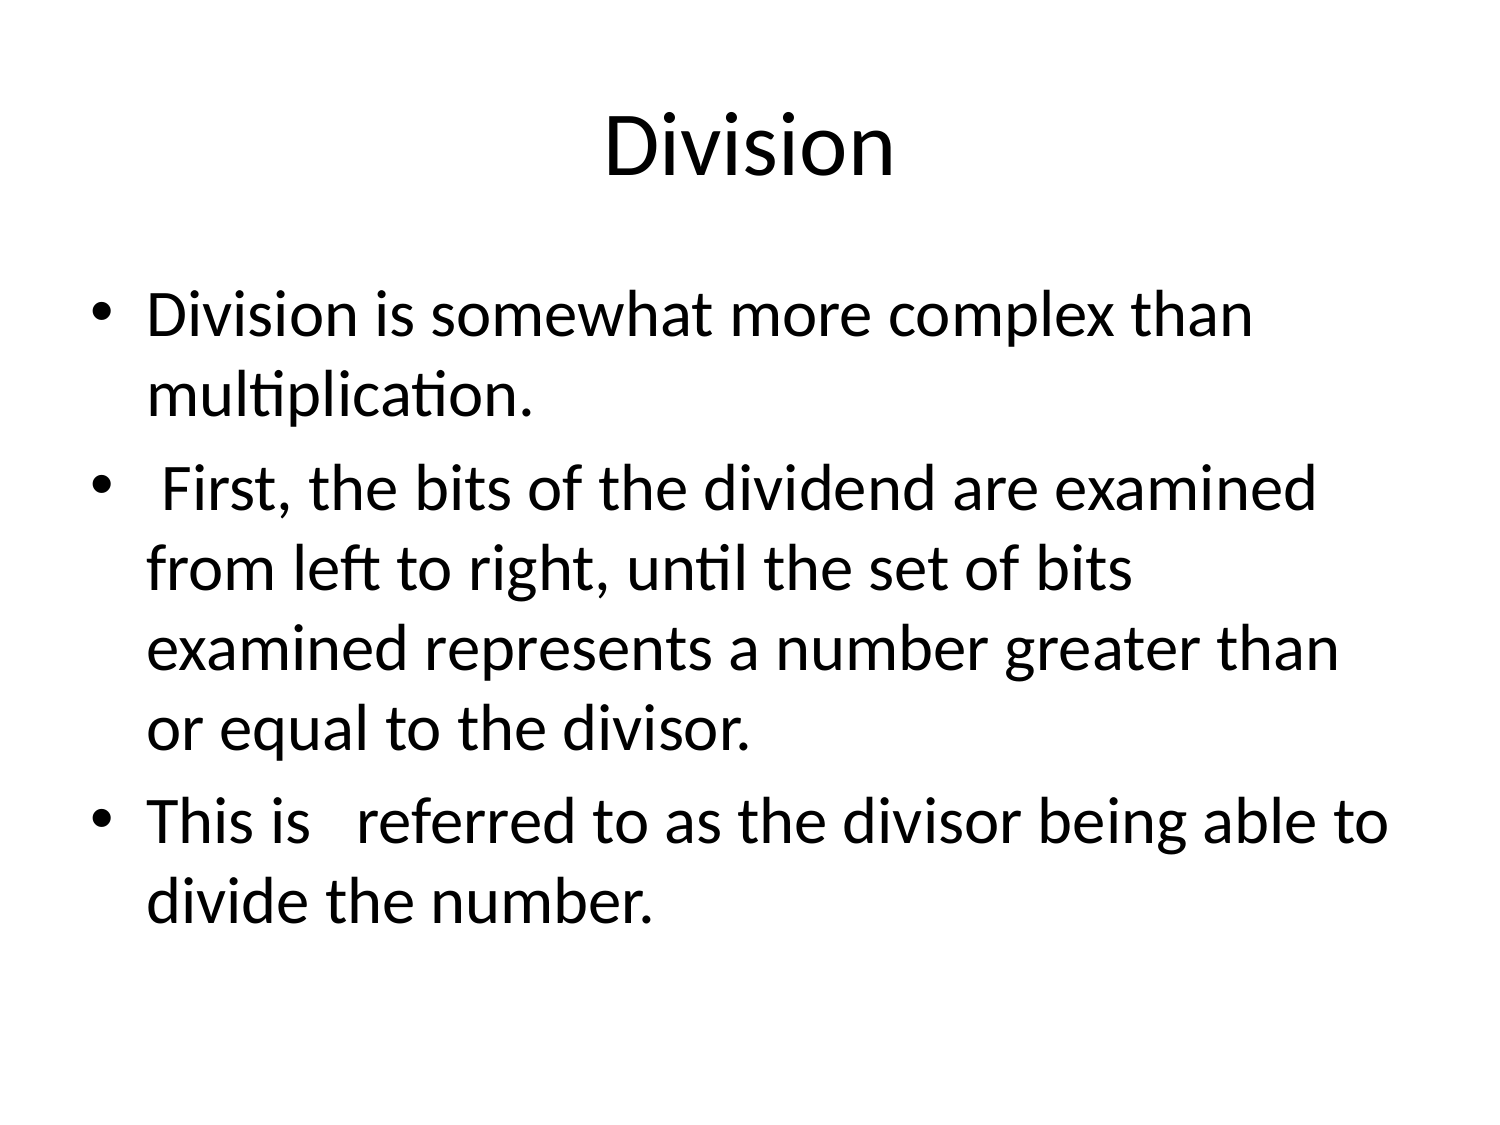

# Division
Division is somewhat more complex than multiplication.
 First, the bits of the dividend are examined from left to right, until the set of bits examined represents a number greater than or equal to the divisor.
This is   referred to as the divisor being able to divide the number.